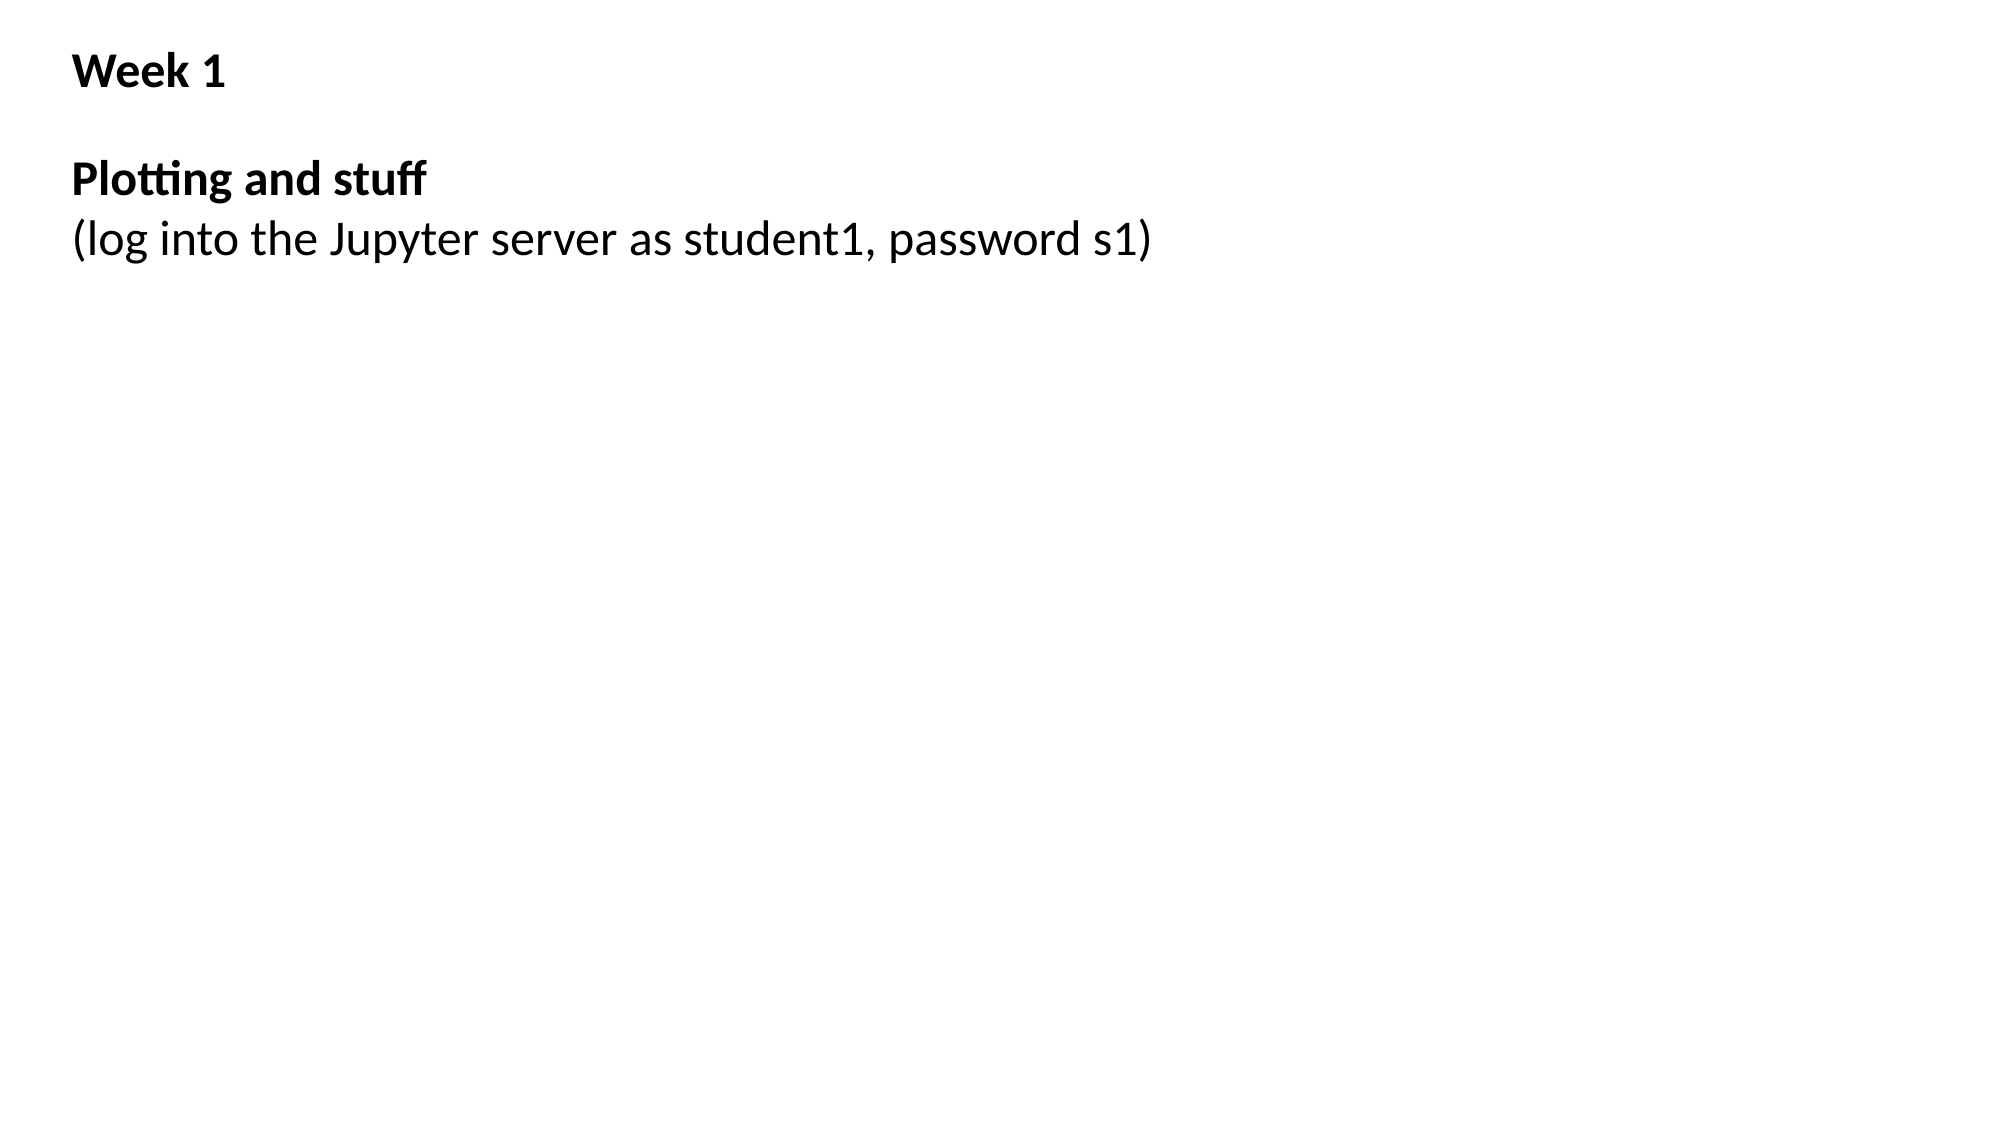

Week 1
Plotting and stuff
(log into the Jupyter server as student1, password s1)